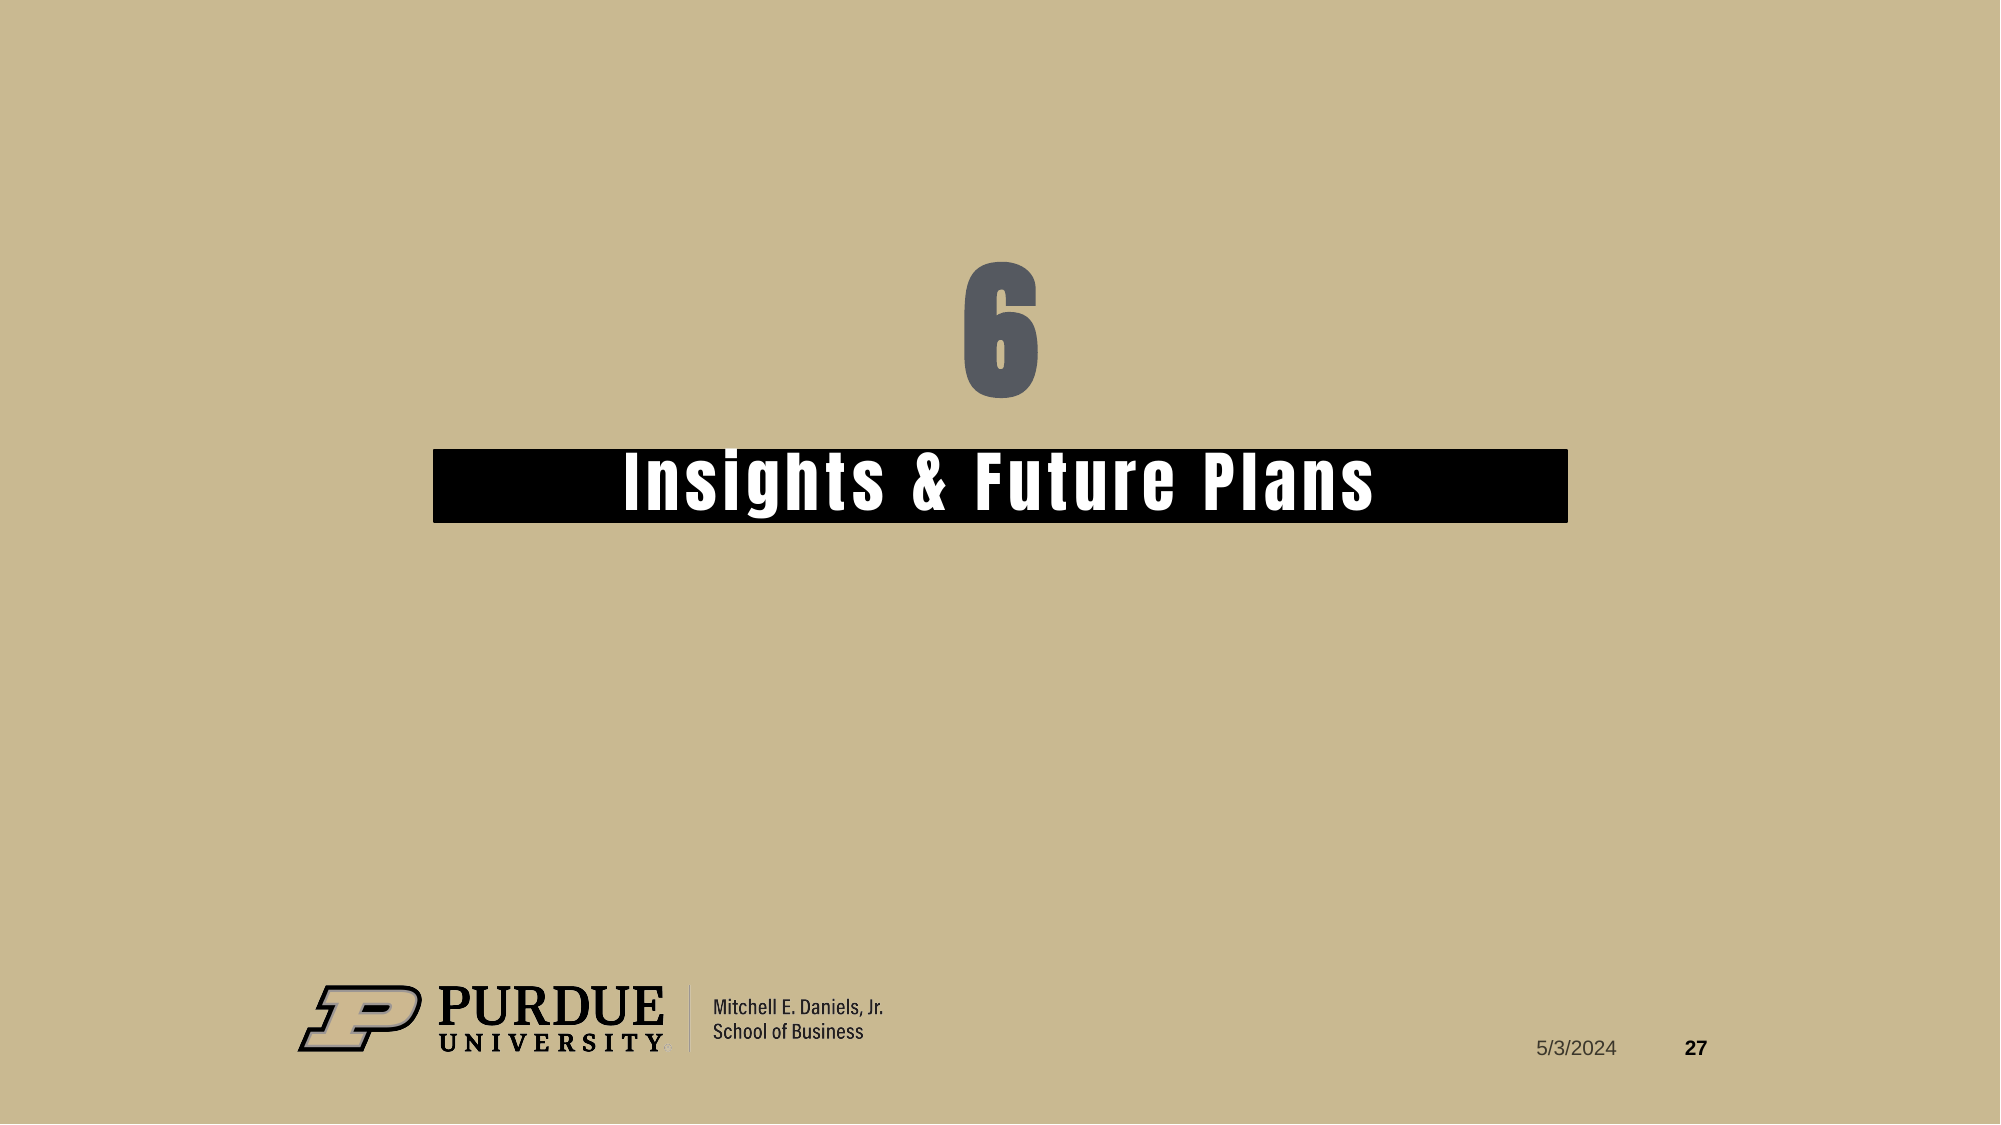

# 6
Insights & Future Plans
27
5/3/2024